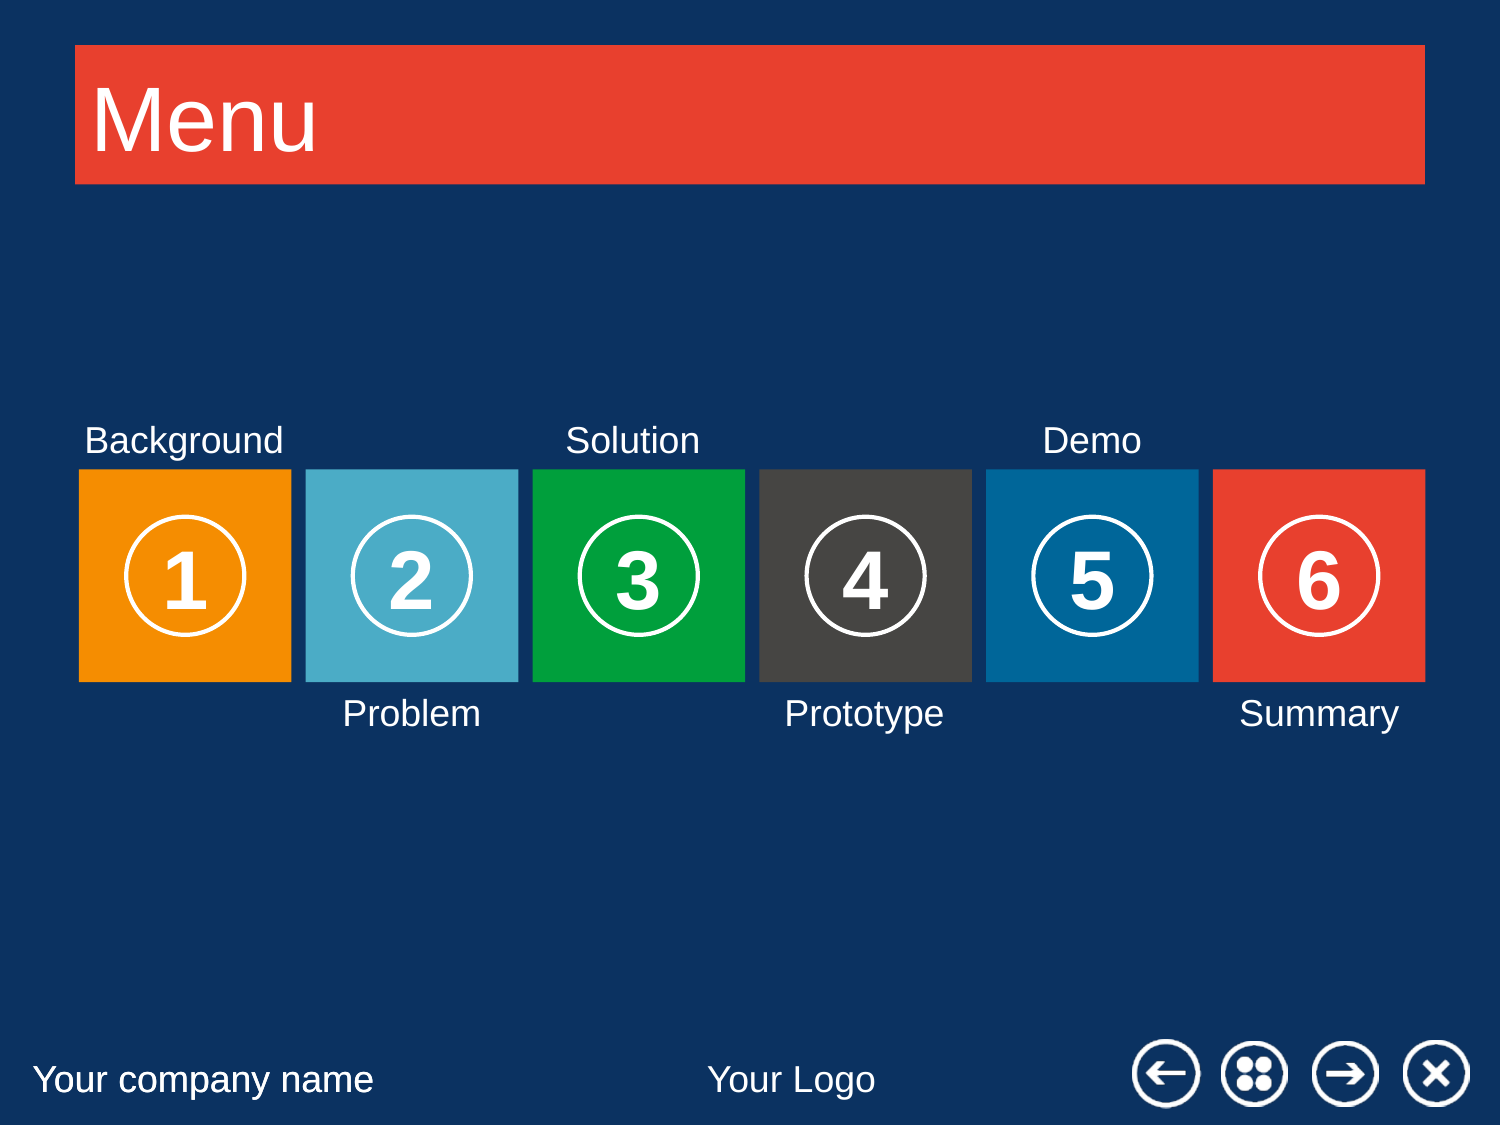

# Menu
Background

1
Solution

3
Demo

5

2
Problem

4
Prototype

6
Summary